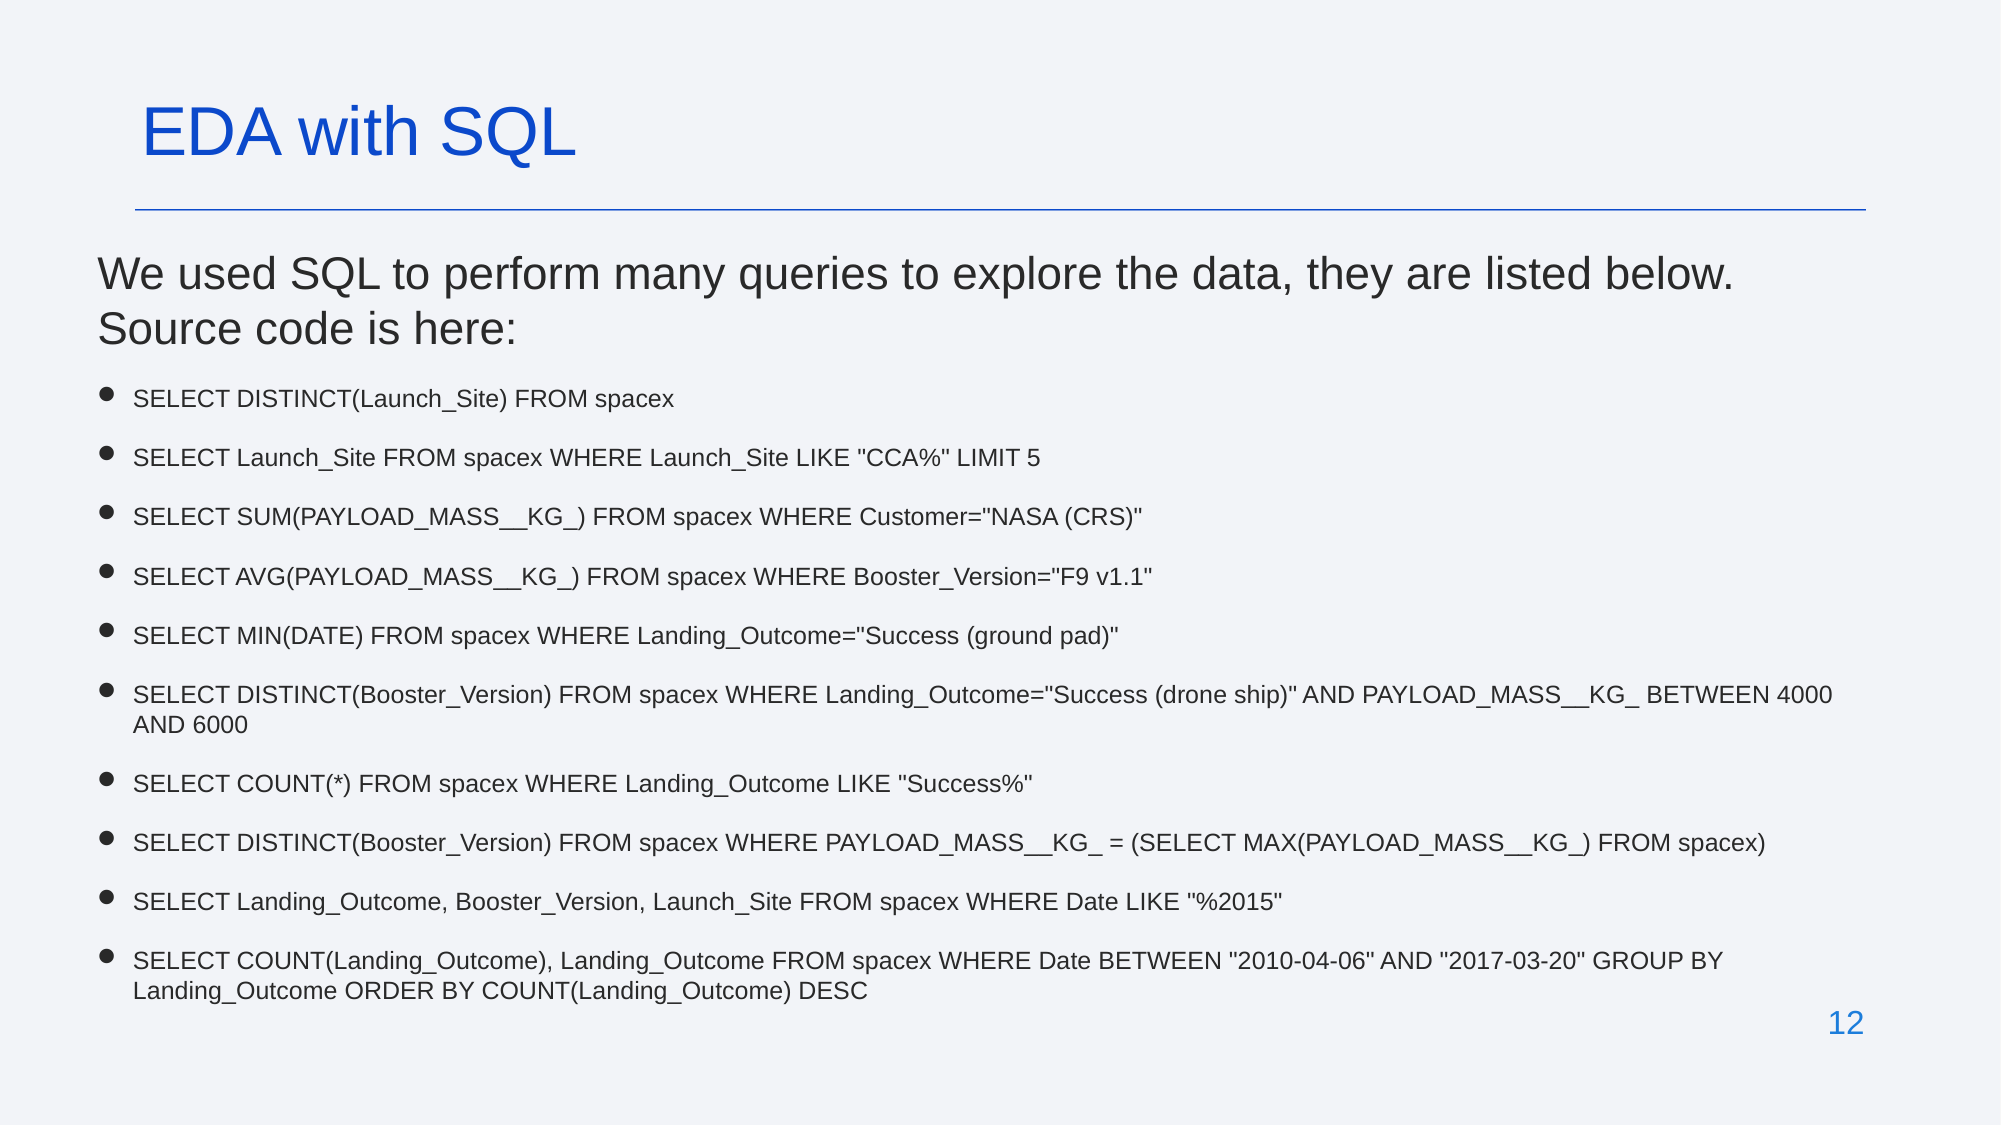

EDA with SQL
We used SQL to perform many queries to explore the data, they are listed below.  Source code is here:
SELECT DISTINCT(Launch_Site) FROM spacex
SELECT Launch_Site FROM spacex WHERE Launch_Site LIKE "CCA%" LIMIT 5
SELECT SUM(PAYLOAD_MASS__KG_) FROM spacex WHERE Customer="NASA (CRS)"
SELECT AVG(PAYLOAD_MASS__KG_) FROM spacex WHERE Booster_Version="F9 v1.1"
SELECT MIN(DATE) FROM spacex WHERE Landing_Outcome="Success (ground pad)"
SELECT DISTINCT(Booster_Version) FROM spacex WHERE Landing_Outcome="Success (drone ship)" AND PAYLOAD_MASS__KG_ BETWEEN 4000 AND 6000
SELECT COUNT(*) FROM spacex WHERE Landing_Outcome LIKE "Success%"
SELECT DISTINCT(Booster_Version) FROM spacex WHERE PAYLOAD_MASS__KG_ = (SELECT MAX(PAYLOAD_MASS__KG_) FROM spacex)
SELECT Landing_Outcome, Booster_Version, Launch_Site FROM spacex WHERE Date LIKE "%2015"
SELECT COUNT(Landing_Outcome), Landing_Outcome FROM spacex WHERE Date BETWEEN "2010-04-06" AND "2017-03-20" GROUP BY Landing_Outcome ORDER BY COUNT(Landing_Outcome) DESC

12